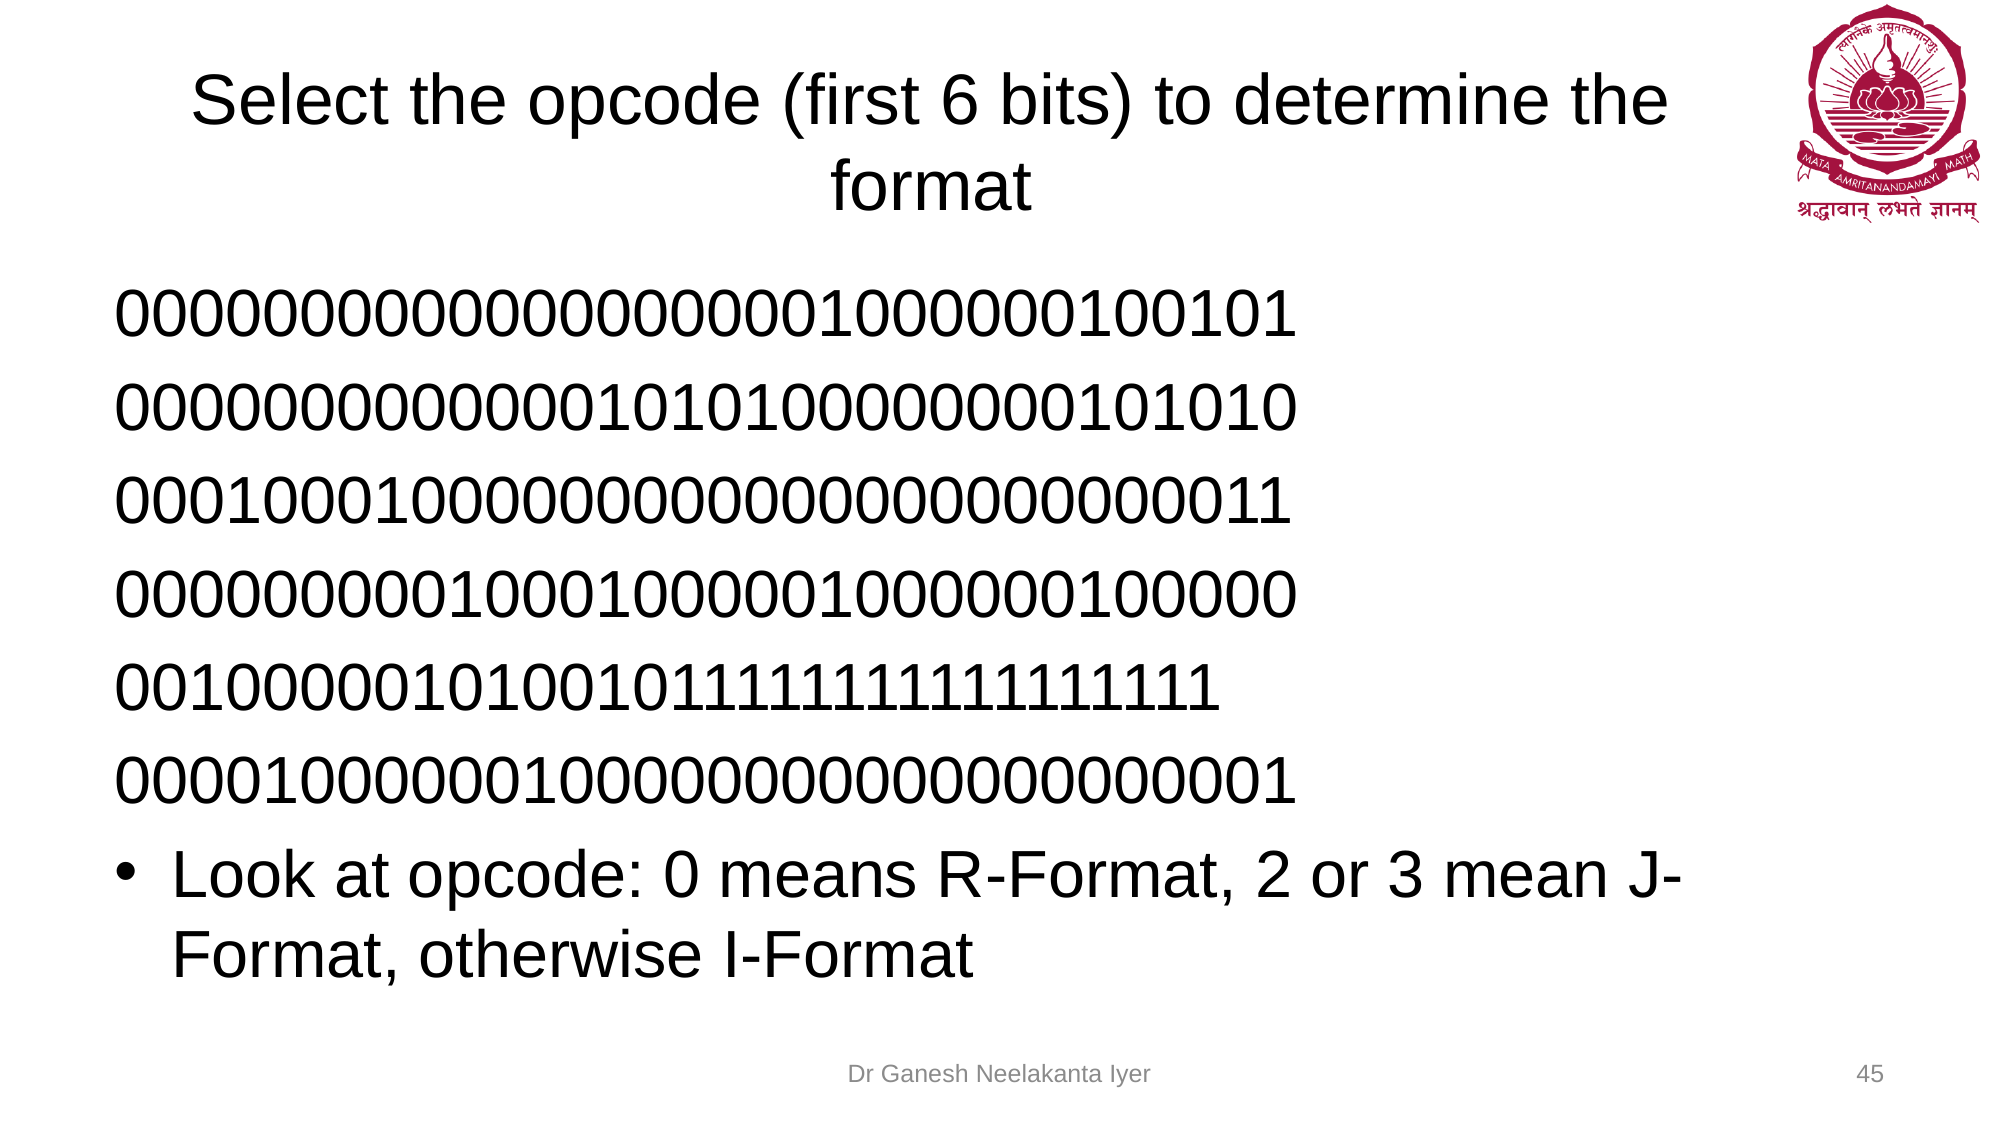

# Select the opcode (ﬁrst 6 bits) to determine the format
00000000000000000001000000100101
00000000000001010100000000101010
00010001000000000000000000000011
00000000010001000001000000100000
00100000101001011111111111111111
00001000000100000000000000000001
Look at opcode: 0 means R-Format, 2 or 3 mean J-Format, otherwise I-Format

Dr Ganesh Neelakanta Iyer
45